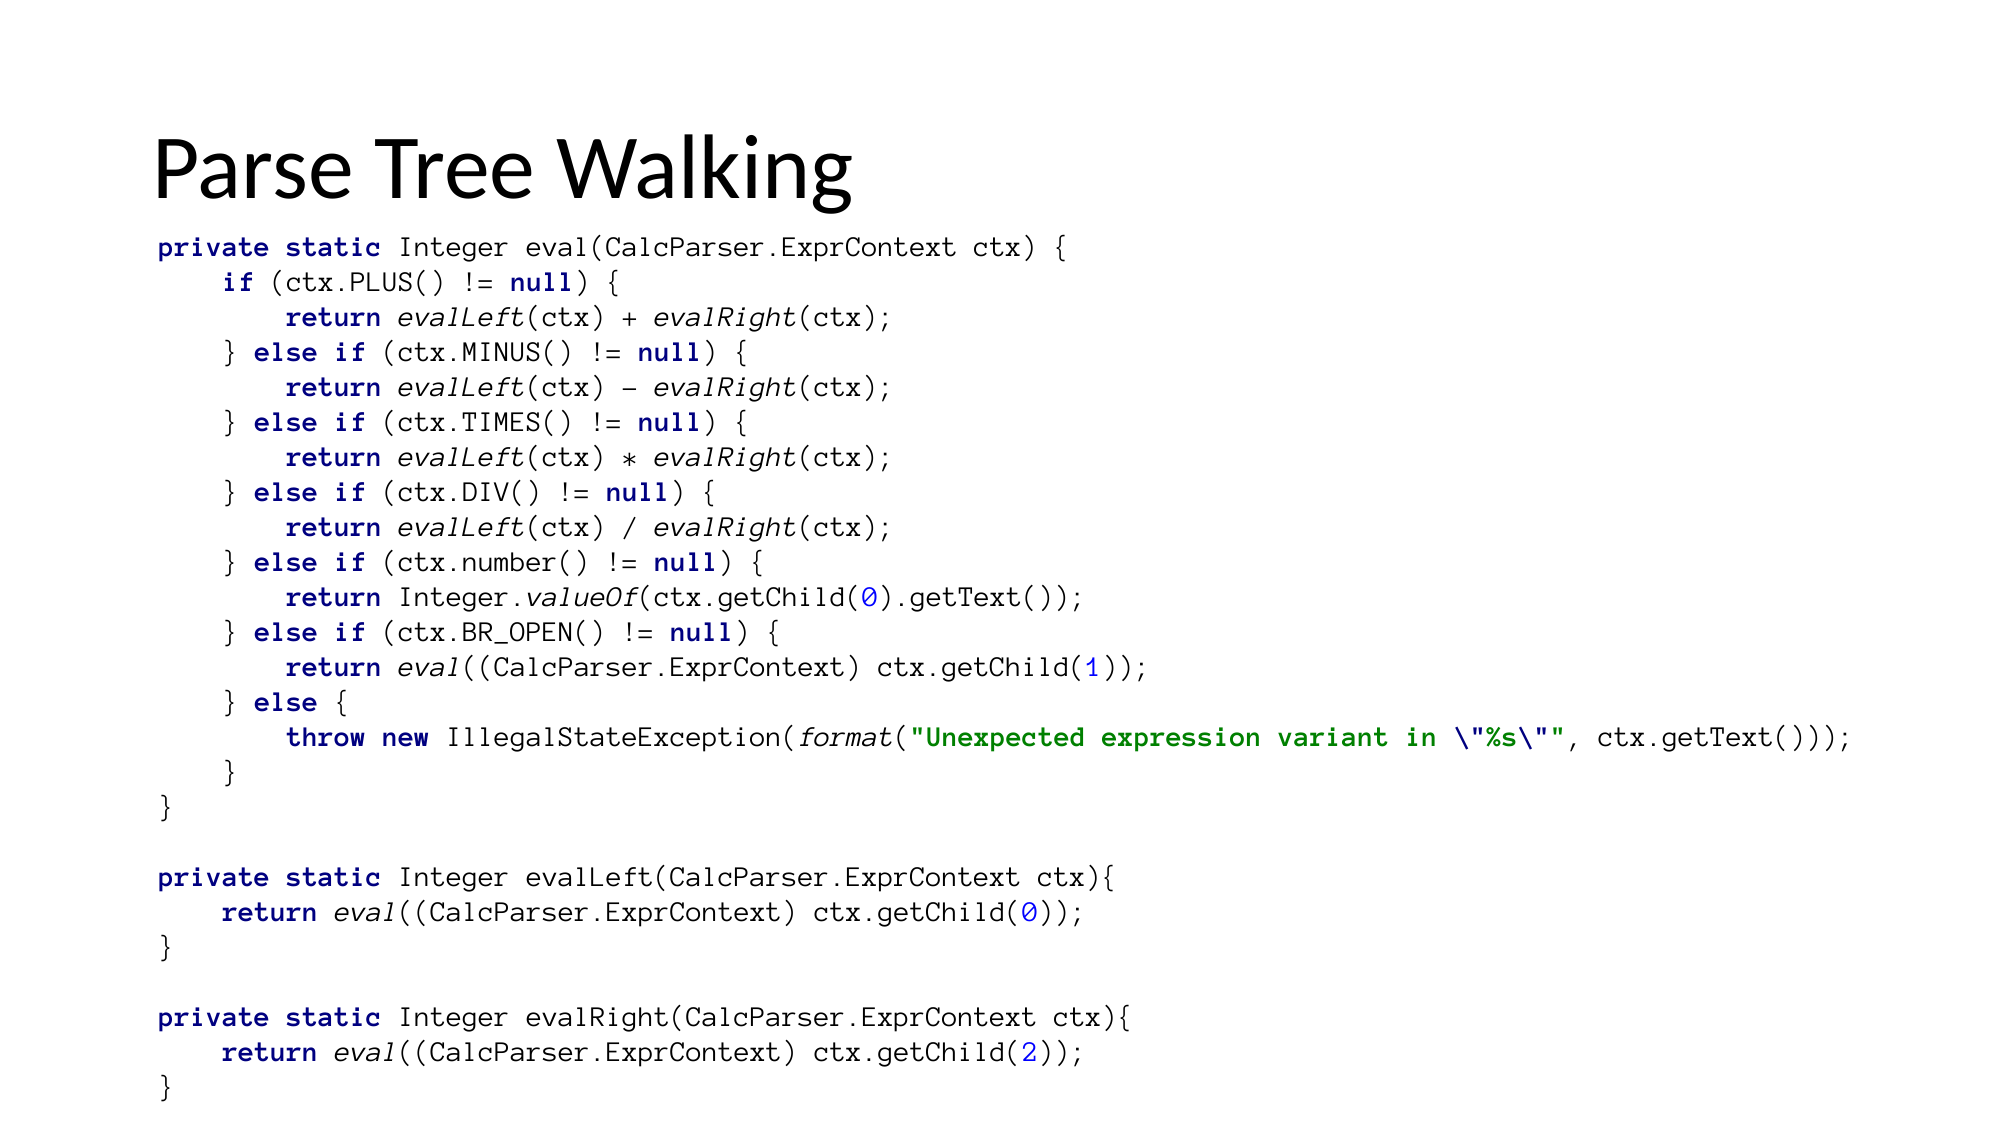

# Parse Tree Walking
private static Integer eval(CalcParser.ExprContext ctx) {
    if (ctx.PLUS() != null) {
        return evalLeft(ctx) + evalRight(ctx);
    } else if (ctx.MINUS() != null) {
        return evalLeft(ctx) - evalRight(ctx);
    } else if (ctx.TIMES() != null) {
        return evalLeft(ctx) * evalRight(ctx);
    } else if (ctx.DIV() != null) {
        return evalLeft(ctx) / evalRight(ctx);
    } else if (ctx.number() != null) {
        return Integer.valueOf(ctx.getChild(0).getText());
    } else if (ctx.BR_OPEN() != null) {
        return eval((CalcParser.ExprContext) ctx.getChild(1));
    } else {
        throw new IllegalStateException(format("Unexpected expression variant in \"%s\"", ctx.getText()));
    }
}
private static Integer evalLeft(CalcParser.ExprContext ctx){
    return eval((CalcParser.ExprContext) ctx.getChild(0));
}
private static Integer evalRight(CalcParser.ExprContext ctx){
    return eval((CalcParser.ExprContext) ctx.getChild(2));
}